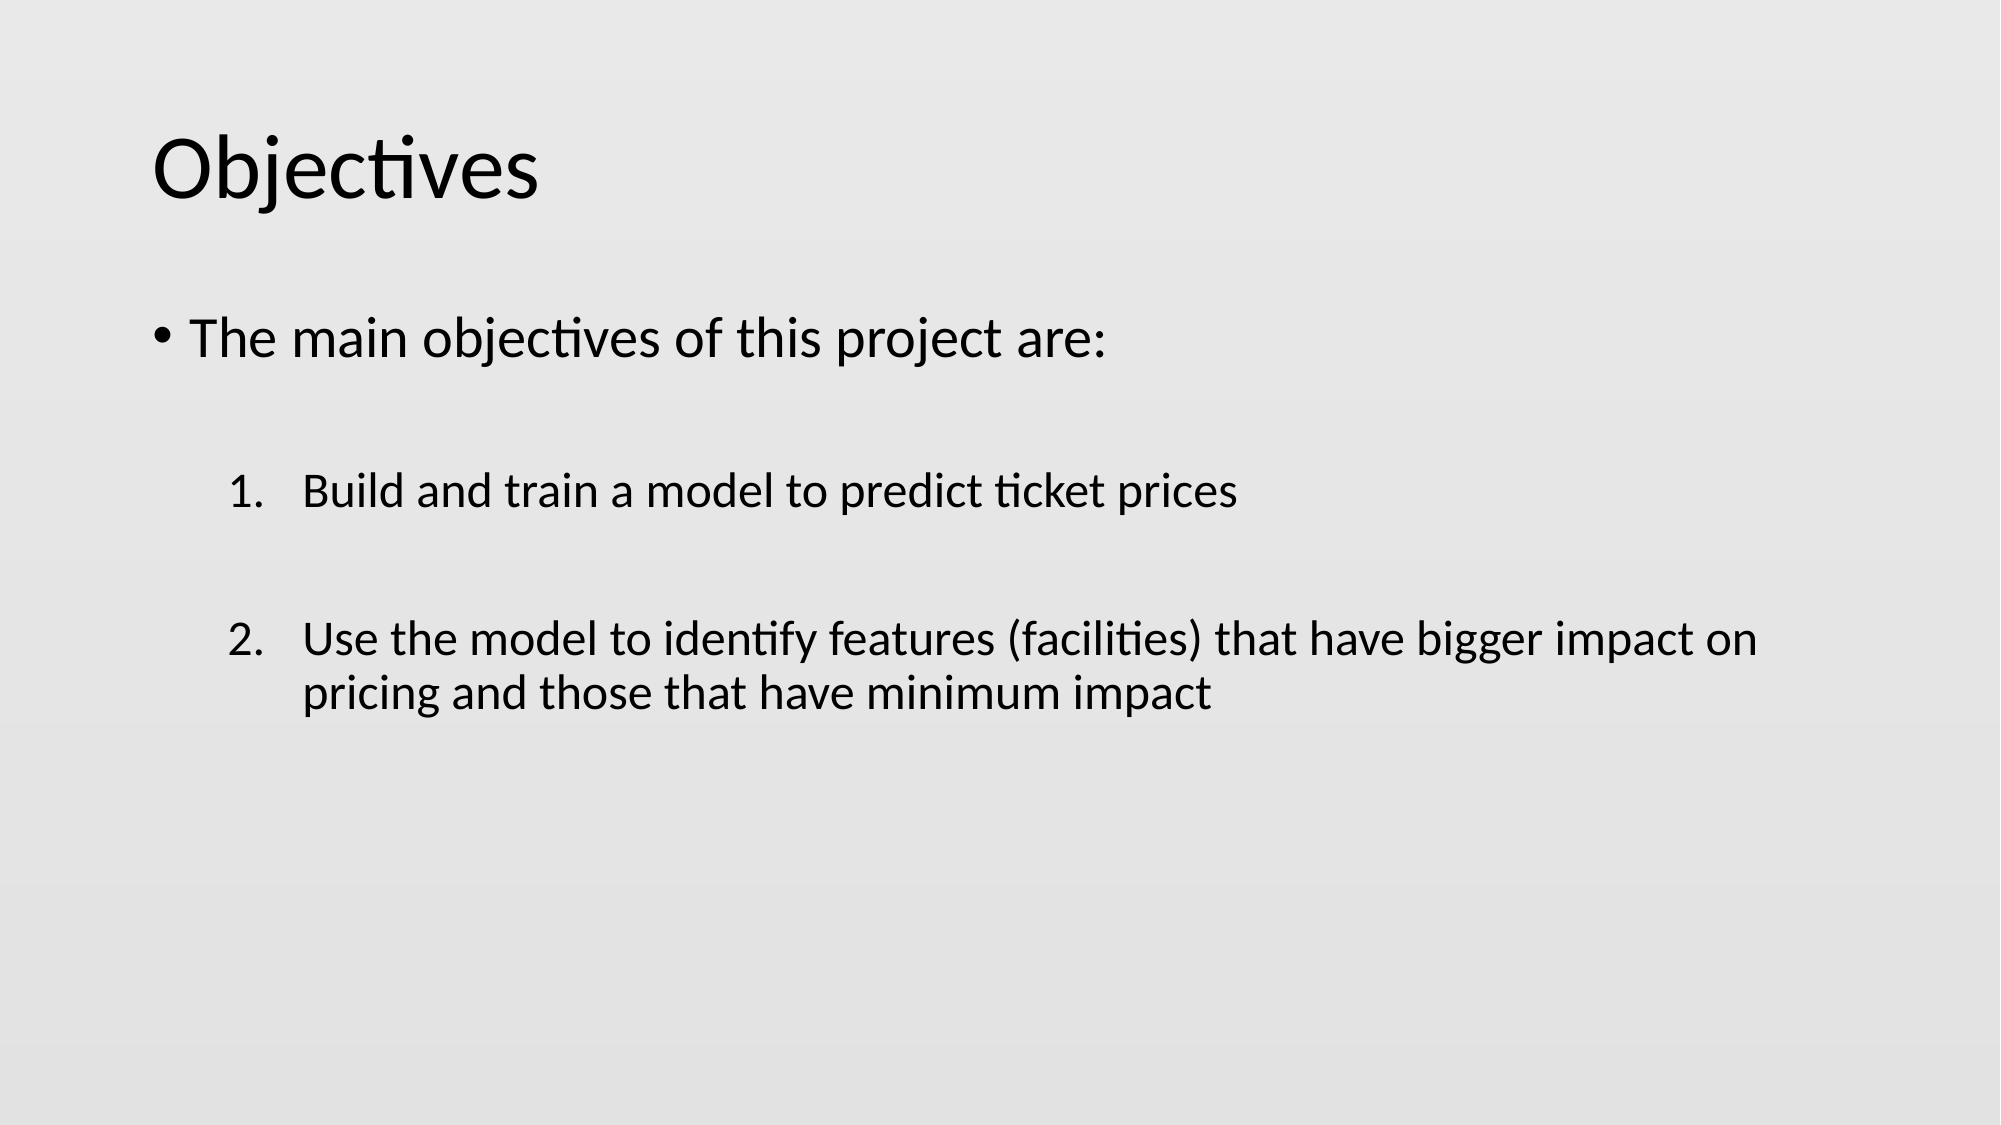

# Objectives
The main objectives of this project are:

Build and train a model to predict ticket prices

Use the model to identify features (facilities) that have bigger impact on pricing and those that have minimum impact